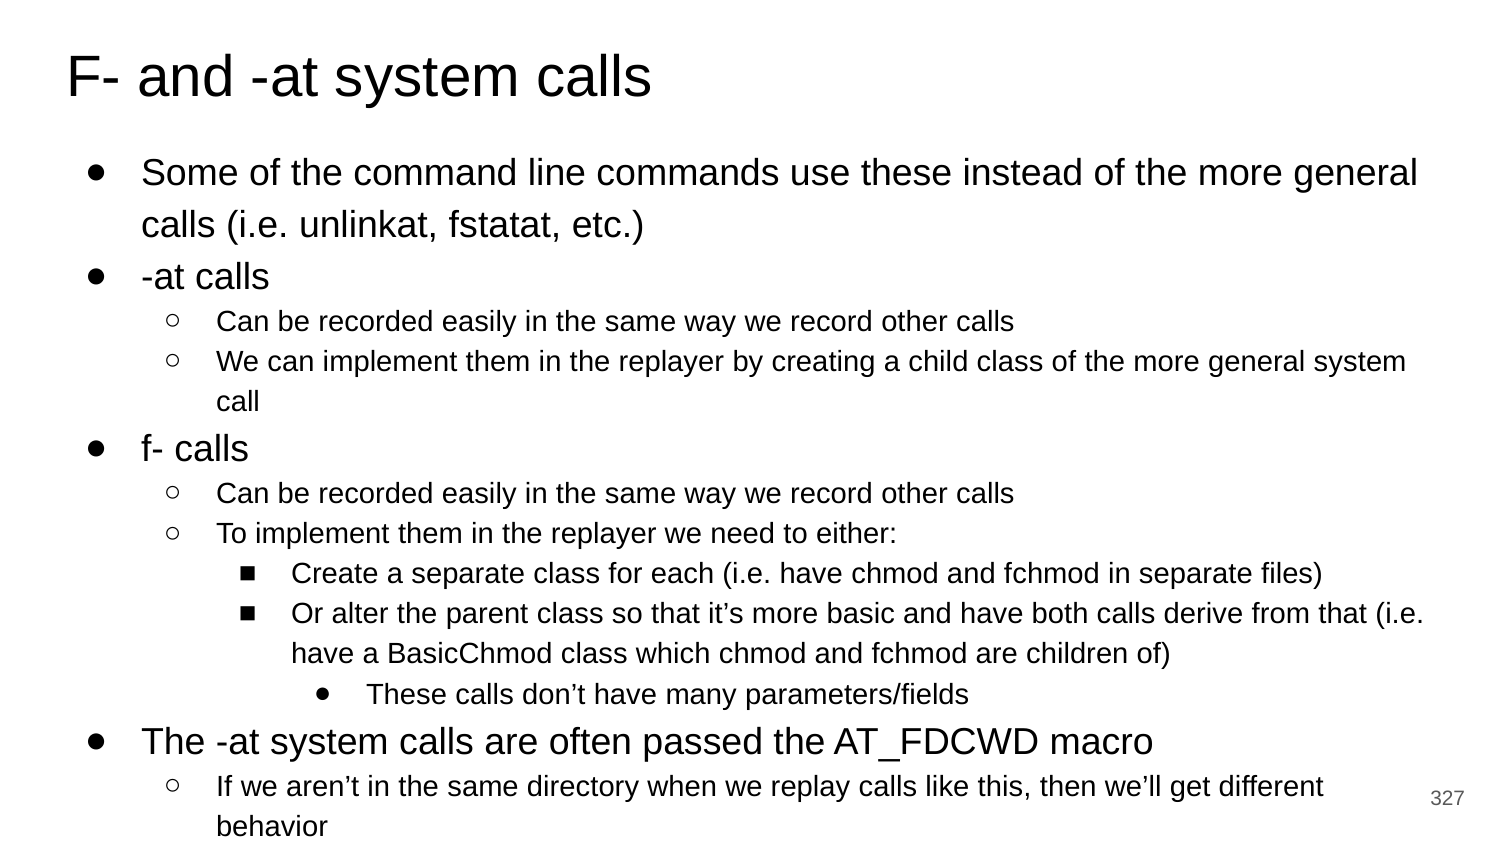

# F- and -at system calls
Some of the command line commands use these instead of the more general calls (i.e. unlinkat, fstatat, etc.)
-at calls
Can be recorded easily in the same way we record other calls
We can implement them in the replayer by creating a child class of the more general system call
f- calls
Can be recorded easily in the same way we record other calls
To implement them in the replayer we need to either:
Create a separate class for each (i.e. have chmod and fchmod in separate files)
Or alter the parent class so that it’s more basic and have both calls derive from that (i.e. have a BasicChmod class which chmod and fchmod are children of)
These calls don’t have many parameters/fields
The -at system calls are often passed the AT_FDCWD macro
If we aren’t in the same directory when we replay calls like this, then we’ll get different behavior
327